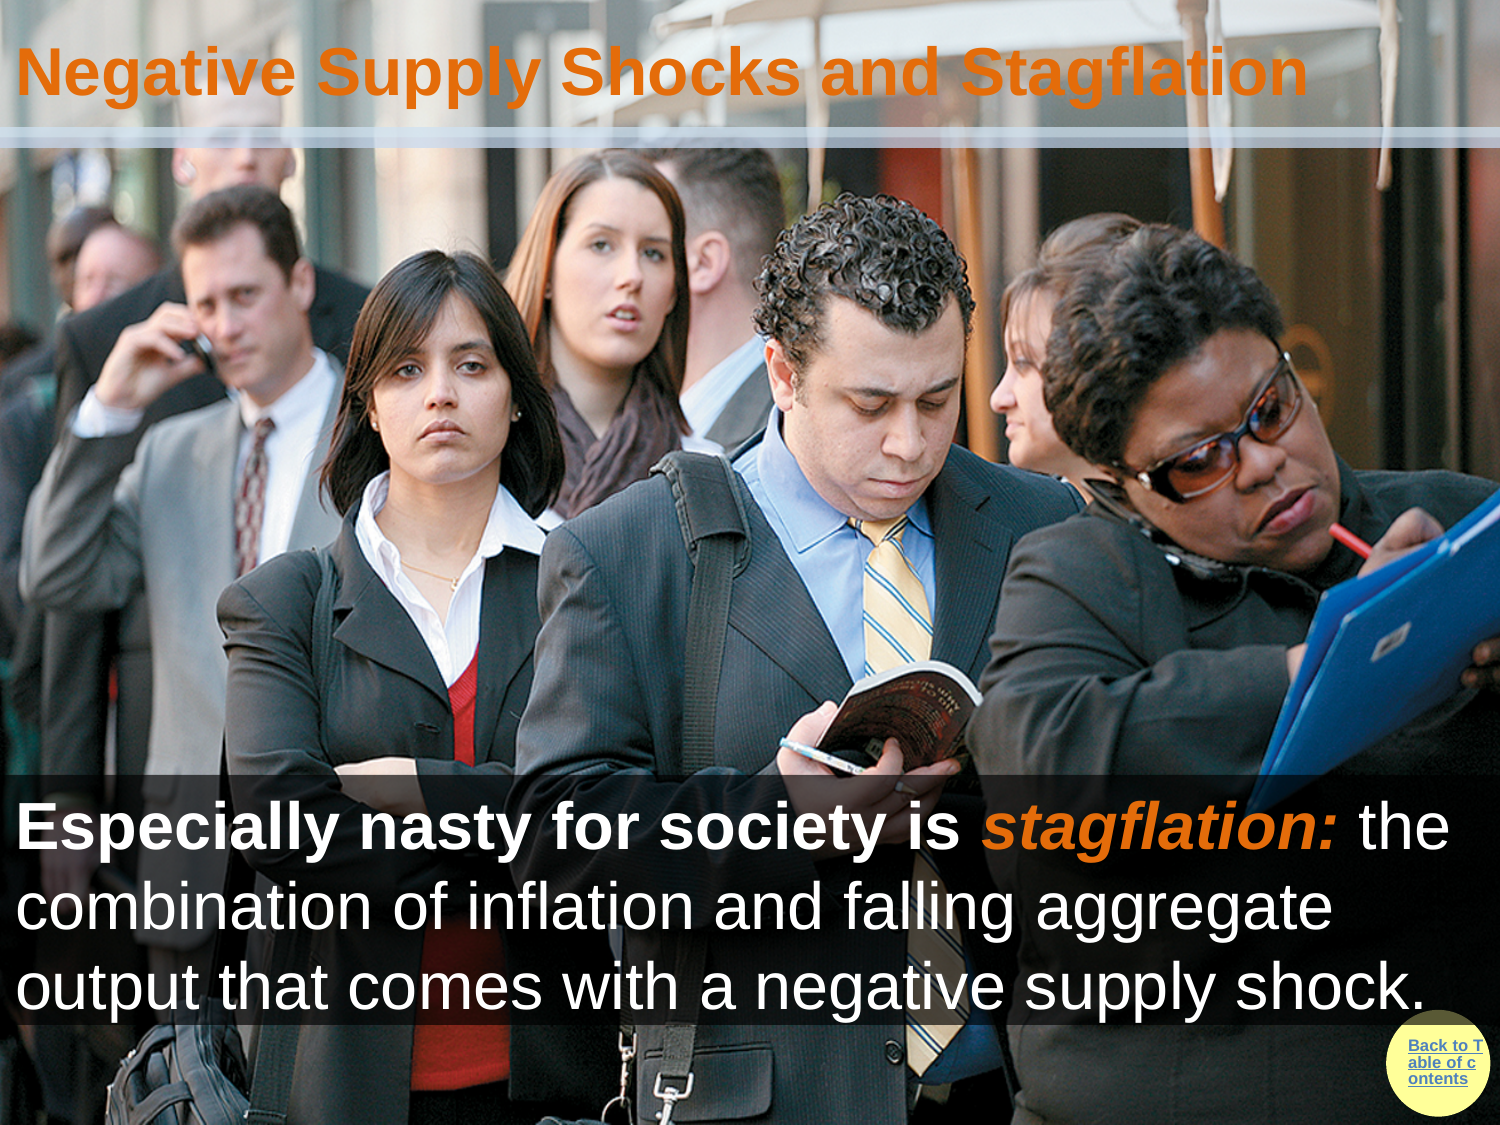

# Negative Supply Shocks and Stagflation
Especially nasty for society is stagflation: the combination of inflation and falling aggregate output that comes with a negative supply shock.